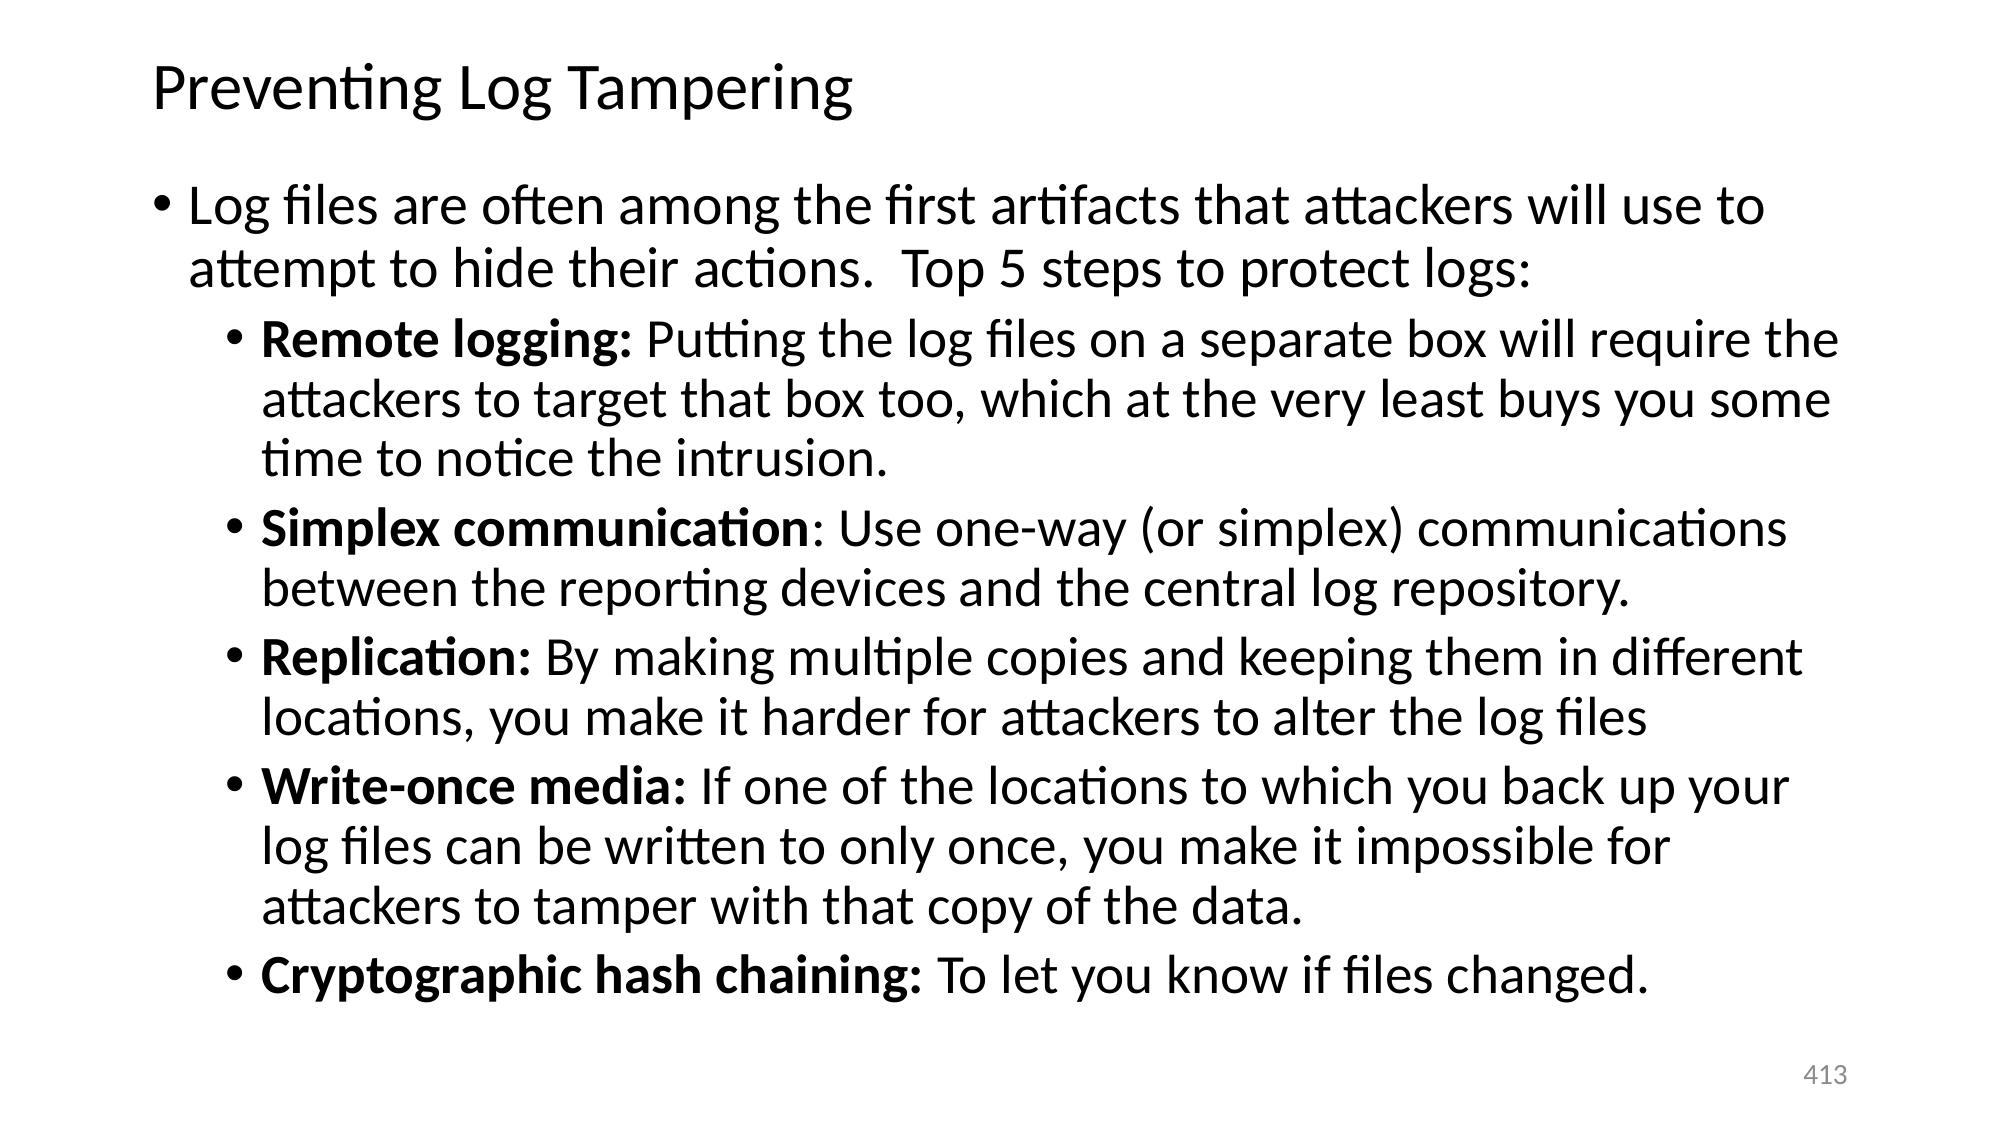

# Preventing Log Tampering
Log files are often among the first artifacts that attackers will use to attempt to hide their actions.  Top 5 steps to protect logs:
Remote logging: Putting the log files on a separate box will require the attackers to target that box too, which at the very least buys you some time to notice the intrusion.
Simplex communication: Use one-way (or simplex) communications between the reporting devices and the central log repository.
Replication: By making multiple copies and keeping them in different locations, you make it harder for attackers to alter the log files
Write-once media: If one of the locations to which you back up your log files can be written to only once, you make it impossible for attackers to tamper with that copy of the data.
Cryptographic hash chaining: To let you know if files changed.

413